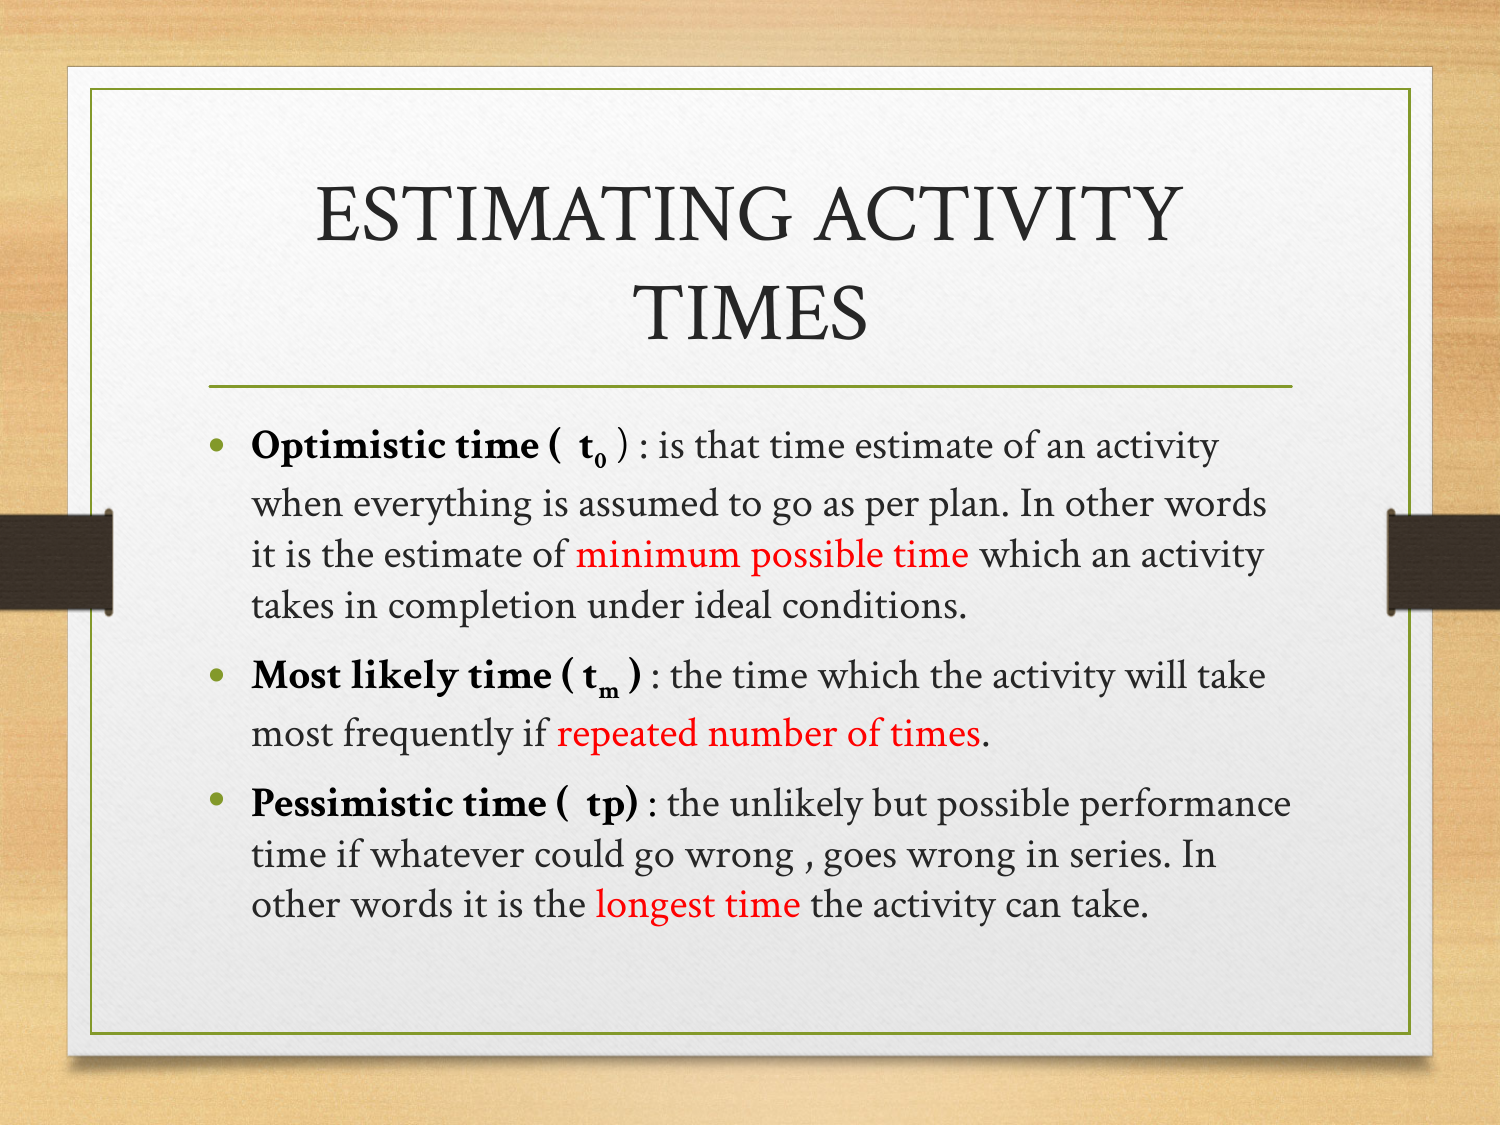

# ESTIMATING ACTIVITY TIMES
Optimistic time (  t0 ) : is that time estimate of an activity when everything is assumed to go as per plan. In other words it is the estimate of minimum possible time which an activity takes in completion under ideal conditions.
Most likely time ( tm ) : the time which the activity will take most frequently if repeated number of times.
Pessimistic time (  tp) : the unlikely but possible performance time if whatever could go wrong , goes wrong in series. In other words it is the longest time the activity can take.